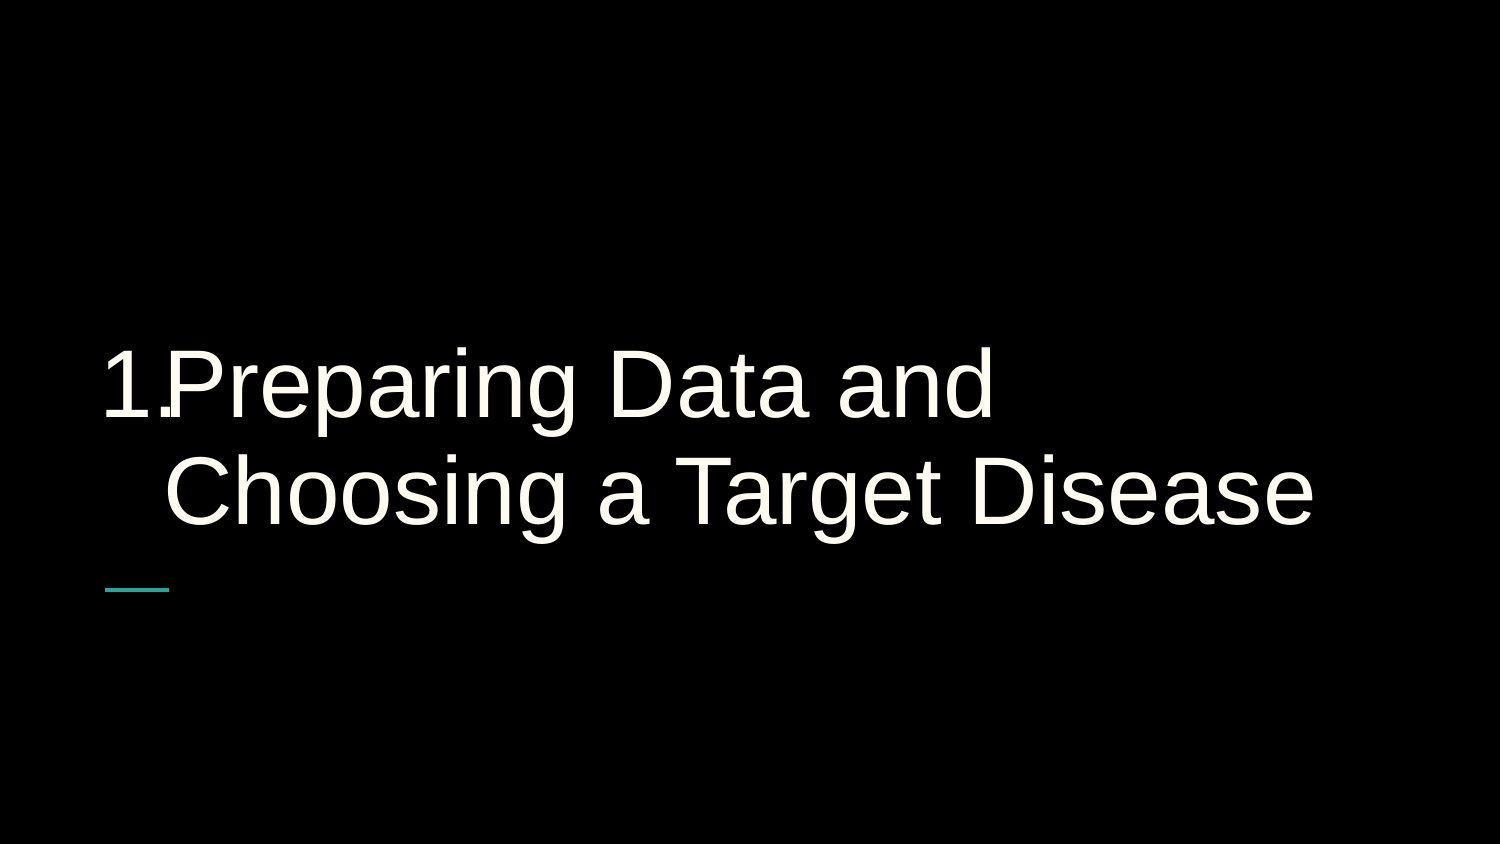

# Preparing Data and Choosing a Target Disease